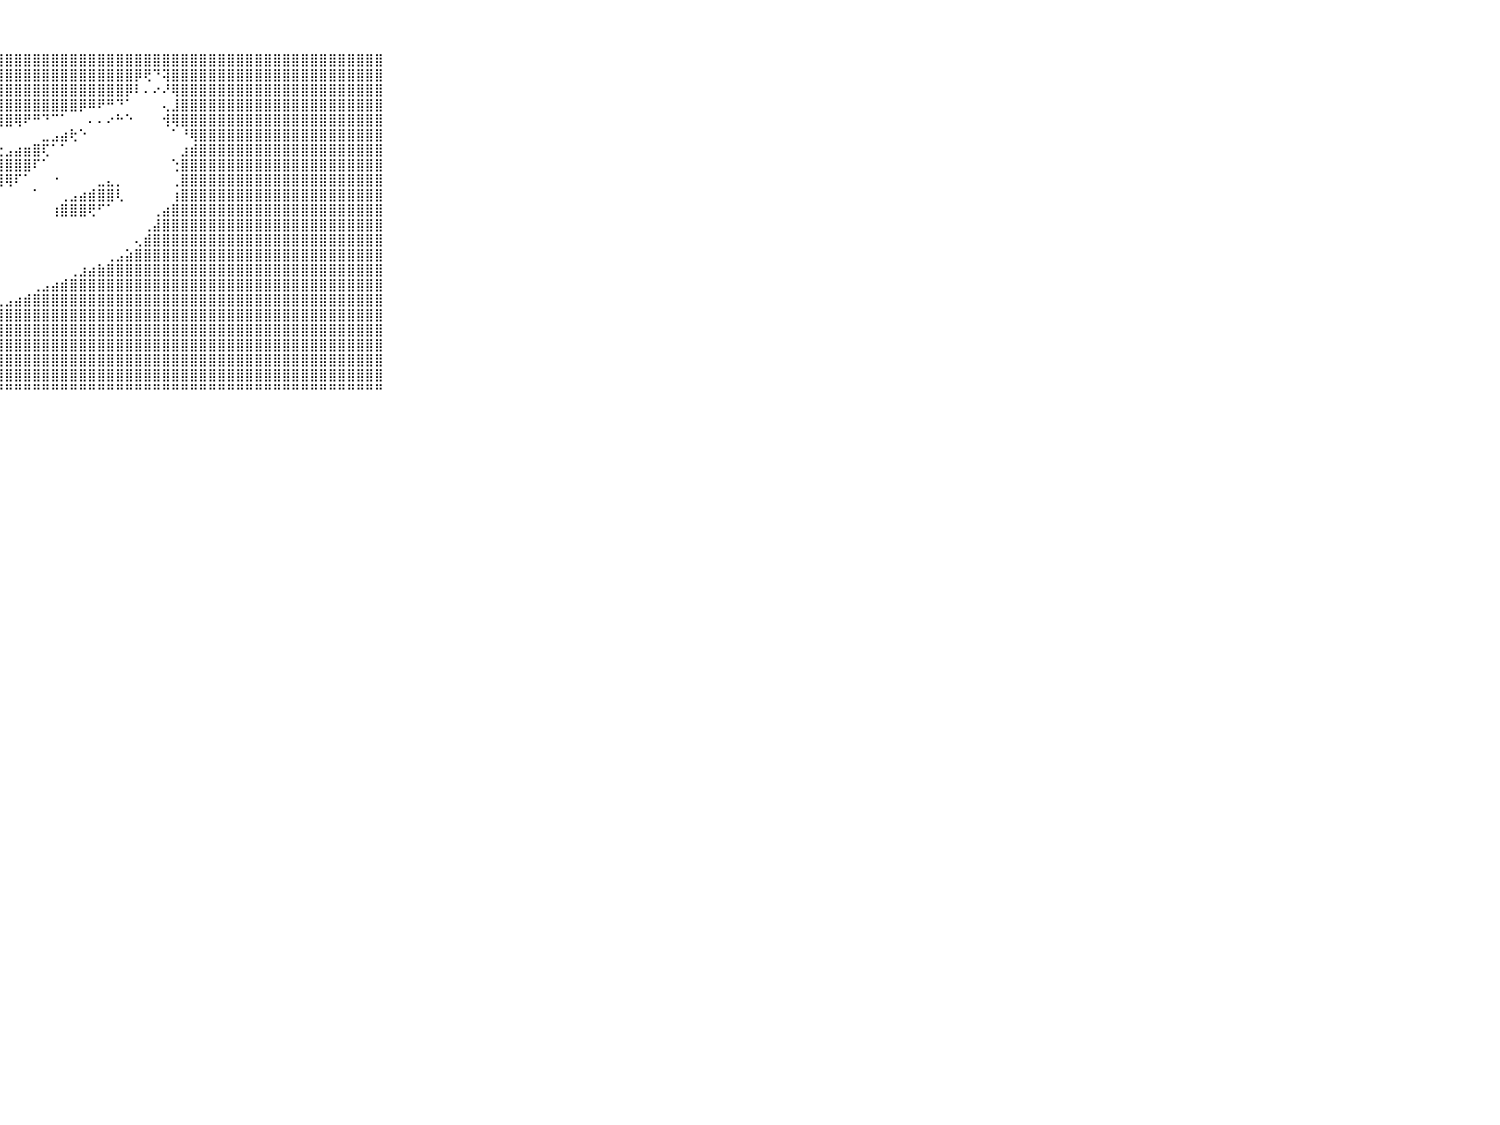

⠀⠀⠀⠀⠀⠀⠀⠀⠀⠀⠀⣿⣿⣿⣿⣿⣿⣿⣿⣿⣿⣿⣿⣿⣿⣿⣿⣿⣿⣿⣿⣿⣿⣿⣿⣿⣿⣿⣿⣿⣿⣿⣿⣿⣿⣿⣿⣿⣿⣿⣿⣿⣿⣿⣿⣿⣿⣿⣿⣿⣿⣿⣿⣿⣿⣿⣿⣿⣿⠀⠀⠀⠀⠀⠀⠀⠀⠀⠀⠀⠀
⠀⠀⠀⠀⠀⠀⠀⠀⠀⠀⠀⣿⣿⣿⣿⣿⣿⣿⣿⣿⣿⣿⣿⣿⣿⣿⣿⣿⣿⣿⣿⣿⣿⣿⣿⣿⣿⣿⣿⣿⣿⣿⡿⢟⠙⢽⣿⣿⣿⣿⣿⣿⣿⣿⣿⣿⣿⣿⣿⣿⣿⣿⣿⣿⣿⣿⣿⣿⣿⠀⠀⠀⠀⠀⠀⠀⠀⠀⠀⠀⠀
⠀⠀⠀⠀⠀⠀⠀⠀⠀⠀⠀⣿⣿⣿⣿⣿⣿⣿⣿⣿⣿⣿⣿⣿⣿⣿⣿⣿⣿⣿⣿⣿⣿⣿⣿⣿⣿⣿⣿⣿⣿⡿⠇⠄⠔⠜⢿⣿⣿⣿⣿⣿⣿⣿⣿⣿⣿⣿⣿⣿⣿⣿⣿⣿⣿⣿⣿⣿⣿⠀⠀⠀⠀⠀⠀⠀⠀⠀⠀⠀⠀
⠀⠀⠀⠀⠀⠀⠀⠀⠀⠀⠀⣿⣿⣿⣿⣿⣿⣿⣿⣿⣿⣿⣿⣿⣿⣿⣿⣿⣿⣿⣿⣿⣿⣿⣿⣿⡿⠿⠟⠛⠙⠁⠀⠀⠀⢄⣸⣿⣿⣿⣿⣿⣿⣿⣿⣿⣿⣿⣿⣿⣿⣿⣿⣿⣿⣿⣿⣿⣿⠀⠀⠀⠀⠀⠀⠀⠀⠀⠀⠀⠀
⠀⠀⠀⠀⠀⠀⠀⠀⠀⠀⠀⣿⣿⣿⣿⣿⣿⣿⣿⣿⣿⣿⣿⣿⣿⣿⣿⣿⣿⢿⠟⠛⠙⠉⠁⠀⠀⠄⠄⠔⠓⠑⠀⠀⠀⢺⢿⣿⣿⣿⣿⣿⣿⣿⣿⣿⣿⣿⣿⣿⣿⣿⣿⣿⣿⣿⣿⣿⣿⠀⠀⠀⠀⠀⠀⠀⠀⠀⠀⠀⠀
⠀⠀⠀⠀⠀⠀⠀⠀⠀⠀⠀⣿⣿⣿⣿⣿⣿⣿⣿⣿⣿⣿⣿⡿⢟⢟⠍⠁⠀⠀⠀⠀⣀⣠⣴⢗⠑⠀⠀⠀⠀⠀⠀⠀⠀⠀⠁⠘⢿⣿⣿⣿⣿⣿⣿⣿⣿⣿⣿⣿⣿⣿⣿⣿⣿⣿⣿⣿⣿⠀⠀⠀⠀⠀⠀⠀⠀⠀⠀⠀⠀
⠀⠀⠀⠀⠀⠀⠀⠀⠀⠀⠀⣿⣿⣿⣿⣿⣿⣿⣿⣿⠿⠟⠙⠀⠀⠑⢁⣔⣠⣴⣶⣿⢏⠁⠁⠀⠀⠀⠀⠀⠀⠀⠀⠀⠀⠀⠀⣰⣾⣿⣿⣿⣿⣿⣿⣿⣿⣿⣿⣿⣿⣿⣿⣿⣿⣿⣿⣿⣿⠀⠀⠀⠀⠀⠀⠀⠀⠀⠀⠀⠀
⠀⠀⠀⠀⠀⠀⠀⠀⠀⠀⠀⣿⣿⣿⣿⣿⢟⠋⠁⠀⠀⠀⠀⠀⠀⣱⣿⣿⣿⣿⣿⠏⠁⠀⠀⠀⠀⠀⠀⠀⠀⠀⠀⠀⠀⠀⢑⣿⣿⣿⣿⣿⣿⣿⣿⣿⣿⣿⣿⣿⣿⣿⣿⣿⣿⣿⣿⣿⣿⠀⠀⠀⠀⠀⠀⠀⠀⠀⠀⠀⠀
⠀⠀⠀⠀⠀⠀⠀⠀⠀⠀⠀⣿⣿⡿⠟⠁⠀⠀⠀⠀⠀⠀⠀⠄⣾⣿⣿⣿⢿⠏⠁⠀⠀⠐⠀⠀⠀⠀⣀⣄⡀⠀⠀⠀⠀⠀⢀⣿⣿⣿⣿⣿⣿⣿⣿⣿⣿⣿⣿⣿⣿⣿⣿⣿⣿⣿⣿⣿⣿⠀⠀⠀⠀⠀⠀⠀⠀⠀⠀⠀⠀
⠀⠀⠀⠀⠀⠀⠀⠀⠀⠀⠀⣿⠟⠁⠀⠀⠀⠀⠀⠀⠀⠀⠀⠀⠁⠙⠙⠁⠀⠀⠀⠁⠀⠀⢀⣠⣴⣾⣿⣿⢇⠀⠀⠀⠀⠀⢰⣿⣿⣿⣿⣿⣿⣿⣿⣿⣿⣿⣿⣿⣿⣿⣿⣿⣿⣿⣿⣿⣿⠀⠀⠀⠀⠀⠀⠀⠀⠀⠀⠀⠀
⠀⠀⠀⠀⠀⠀⠀⠀⠀⠀⠀⠁⠀⠀⠀⠀⠀⠀⠀⠀⠀⠀⠀⠀⠀⠀⠀⠀⠀⠀⠀⠀⠀⢰⣿⣿⣿⢟⠋⠁⠀⠀⠀⠀⢀⣴⣿⣿⣿⣿⣿⣿⣿⣿⣿⣿⣿⣿⣿⣿⣿⣿⣿⣿⣿⣿⣿⣿⣿⠀⠀⠀⠀⠀⠀⠀⠀⠀⠀⠀⠀
⠀⠀⠀⠀⠀⠀⠀⠀⠀⠀⠀⠀⠀⠀⠀⠀⠀⠀⠀⠀⠀⠀⠀⠀⠀⠀⠀⠀⠀⠀⠀⠀⠀⠀⠀⠀⠀⠀⠀⠀⠀⠀⠀⢀⣼⣿⣿⣿⣿⣿⣿⣿⣿⣿⣿⣿⣿⣿⣿⣿⣿⣿⣿⣿⣿⣿⣿⣿⣿⠀⠀⠀⠀⠀⠀⠀⠀⠀⠀⠀⠀
⠀⠀⠀⠀⠀⠀⠀⠀⠀⠀⠀⠀⠀⠀⠀⠀⠀⠀⠀⠀⠀⠀⠀⠀⠀⠀⠀⠀⠀⠀⠀⠀⠀⠀⠀⠀⠀⠀⠀⠀⠀⠀⢄⣾⣿⣿⣿⣿⣿⣿⣿⣿⣿⣿⣿⣿⣿⣿⣿⣿⣿⣿⣿⣿⣿⣿⣿⣿⣿⠀⠀⠀⠀⠀⠀⠀⠀⠀⠀⠀⠀
⠀⠀⠀⠀⠀⠀⠀⠀⠀⠀⠀⠀⠀⠀⠀⠀⠀⠀⠀⠀⠀⠀⠀⠀⠀⠀⠀⠀⠀⠀⠀⠀⠀⠀⠀⠀⠀⠀⠀⢀⣠⣵⣿⣿⣿⣿⣿⣿⣿⣿⣿⣿⣿⣿⣿⣿⣿⣿⣿⣿⣿⣿⣿⣿⣿⣿⣿⣿⣿⠀⠀⠀⠀⠀⠀⠀⠀⠀⠀⠀⠀
⠀⠀⠀⠀⠀⠀⠀⠀⠀⠀⠀⠀⠀⠀⠀⠀⠀⠀⠀⠀⠀⠀⠀⠀⠀⠀⠀⠀⠀⠀⠀⠀⠀⠀⠀⢀⣰⣴⣷⣿⣿⣿⣿⣿⣿⣿⣿⣿⣿⣿⣿⣿⣿⣿⣿⣿⣿⣿⣿⣿⣿⣿⣿⣿⣿⣿⣿⣿⣿⠀⠀⠀⠀⠀⠀⠀⠀⠀⠀⠀⠀
⠀⠀⠀⠀⠀⠀⠀⠀⠀⠀⠀⠀⠀⠀⠀⠀⠀⠀⠀⠀⠀⠀⠀⠀⠀⠀⠀⠀⠀⠀⠀⢀⣠⣴⣾⣿⣿⣿⣿⣿⣿⣿⣿⣿⣿⣿⣿⣿⣿⣿⣿⣿⣿⣿⣿⣿⣿⣿⣿⣿⣿⣿⣿⣿⣿⣿⣿⣿⣿⠀⠀⠀⠀⠀⠀⠀⠀⠀⠀⠀⠀
⠀⠀⠀⠀⠀⠀⠀⠀⠀⠀⠀⠀⠀⠀⠀⠀⠀⠀⠀⠀⠀⠀⠀⠀⠀⠀⠀⢀⣠⣴⣾⣿⣿⣿⣿⣿⣿⣿⣿⣿⣿⣿⣿⣿⣿⣿⣿⣿⣿⣿⣿⣿⣿⣿⣿⣿⣿⣿⣿⣿⣿⣿⣿⣿⣿⣿⣿⣿⣿⠀⠀⠀⠀⠀⠀⠀⠀⠀⠀⠀⠀
⠀⠀⠀⠀⠀⠀⠀⠀⠀⠀⠀⠀⠀⠀⠀⠀⠀⠀⠀⠀⠀⠀⠀⠀⠀⢄⣴⣿⣿⣿⣿⣿⣿⣿⣿⣿⣿⣿⣿⣿⣿⣿⣿⣿⣿⣿⣿⣿⣿⣿⣿⣿⣿⣿⣿⣿⣿⣿⣿⣿⣿⣿⣿⣿⣿⣿⣿⣿⣿⠀⠀⠀⠀⠀⠀⠀⠀⠀⠀⠀⠀
⠀⠀⠀⠀⠀⠀⠀⠀⠀⠀⠀⠀⠀⠀⠀⠀⠀⠀⠀⠀⠀⠀⠀⢄⣵⣿⣿⣿⣿⣿⣿⣿⣿⣿⣿⣿⣿⣿⣿⣿⣿⣿⣿⣿⣿⣿⣿⣿⣿⣿⣿⣿⣿⣿⣿⣿⣿⣿⣿⣿⣿⣿⣿⣿⣿⣿⣿⣿⣿⠀⠀⠀⠀⠀⠀⠀⠀⠀⠀⠀⠀
⠀⠀⠀⠀⠀⠀⠀⠀⠀⠀⠀⠀⠀⠀⠀⠀⠀⠀⠀⢀⣰⣶⣾⣿⣿⣿⣿⣿⣿⣿⣿⣿⣿⣿⣿⣿⣿⣿⣿⣿⣿⣿⣿⣿⣿⣿⣿⣿⣿⣿⣿⣿⣿⣿⣿⣿⣿⣿⣿⣿⣿⣿⣿⣿⣿⣿⣿⣿⣿⠀⠀⠀⠀⠀⠀⠀⠀⠀⠀⠀⠀
⠀⠀⠀⠀⠀⠀⠀⠀⠀⠀⠀⠀⠀⠀⠀⠀⠀⠀⢀⣼⣿⣿⣿⣿⣿⣿⣿⣿⣿⣿⣿⣿⣿⣿⣿⣿⣿⣿⣿⣿⣿⣿⣿⣿⣿⣿⣿⣿⣿⣿⣿⣿⣿⣿⣿⣿⣿⣿⣿⣿⣿⣿⣿⣿⣿⣿⣿⣿⣿⠀⠀⠀⠀⠀⠀⠀⠀⠀⠀⠀⠀
⠀⠀⠀⠀⠀⠀⠀⠀⠀⠀⠀⠀⠀⠀⠀⠀⢠⣴⣿⣿⣿⣿⣿⣿⣿⣿⣿⣿⣿⣿⣿⣿⣿⣿⣿⣿⣿⣿⣿⣿⣿⣿⣿⣿⣿⣿⣿⣿⣿⣿⣿⣿⣿⣿⣿⣿⣿⣿⣿⣿⣿⣿⣿⣿⣿⣿⣿⣿⣿⠀⠀⠀⠀⠀⠀⠀⠀⠀⠀⠀⠀
⠀⠀⠀⠀⠀⠀⠀⠀⠀⠀⠀⠀⠀⠀⠀⠐⠛⠛⠛⠛⠛⠛⠛⠛⠛⠛⠛⠛⠛⠛⠛⠛⠛⠛⠛⠛⠛⠛⠛⠛⠛⠛⠛⠛⠛⠛⠛⠛⠛⠛⠛⠛⠛⠛⠛⠛⠛⠛⠛⠛⠛⠛⠛⠛⠛⠛⠛⠛⠛⠀⠀⠀⠀⠀⠀⠀⠀⠀⠀⠀⠀